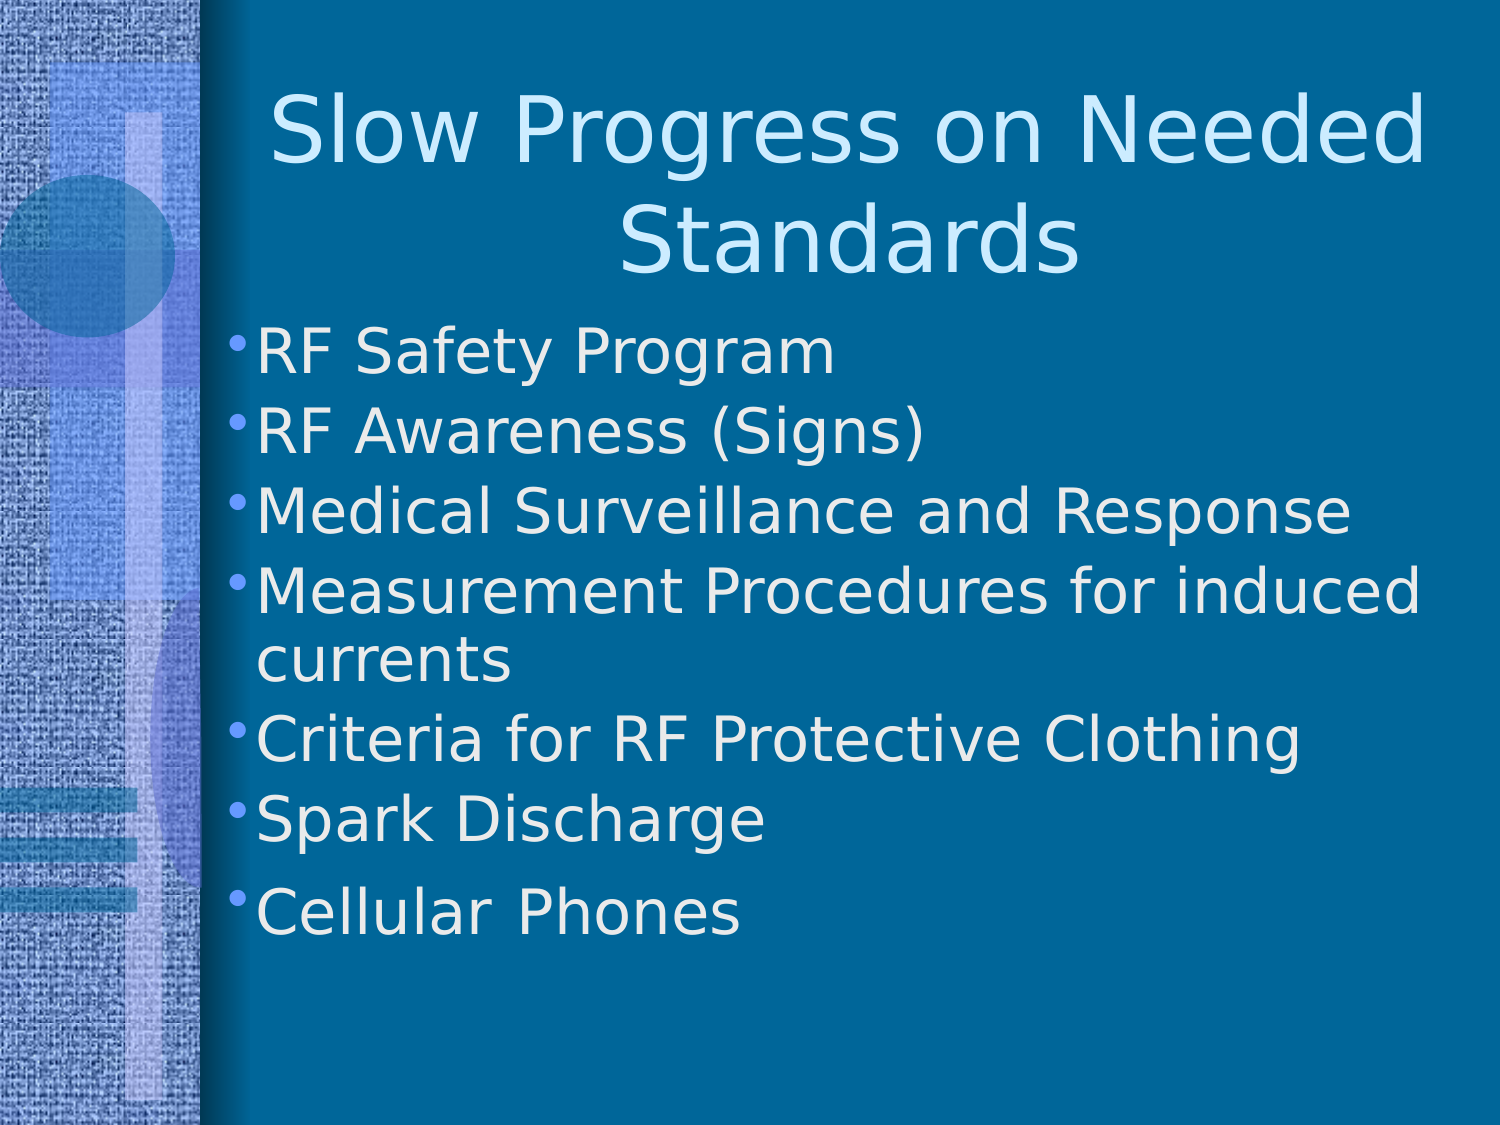

# Slow Progress on Needed Standards
RF Safety Program
RF Awareness (Signs)
Medical Surveillance and Response
Measurement Procedures for induced currents
Criteria for RF Protective Clothing
Spark Discharge
Cellular Phones